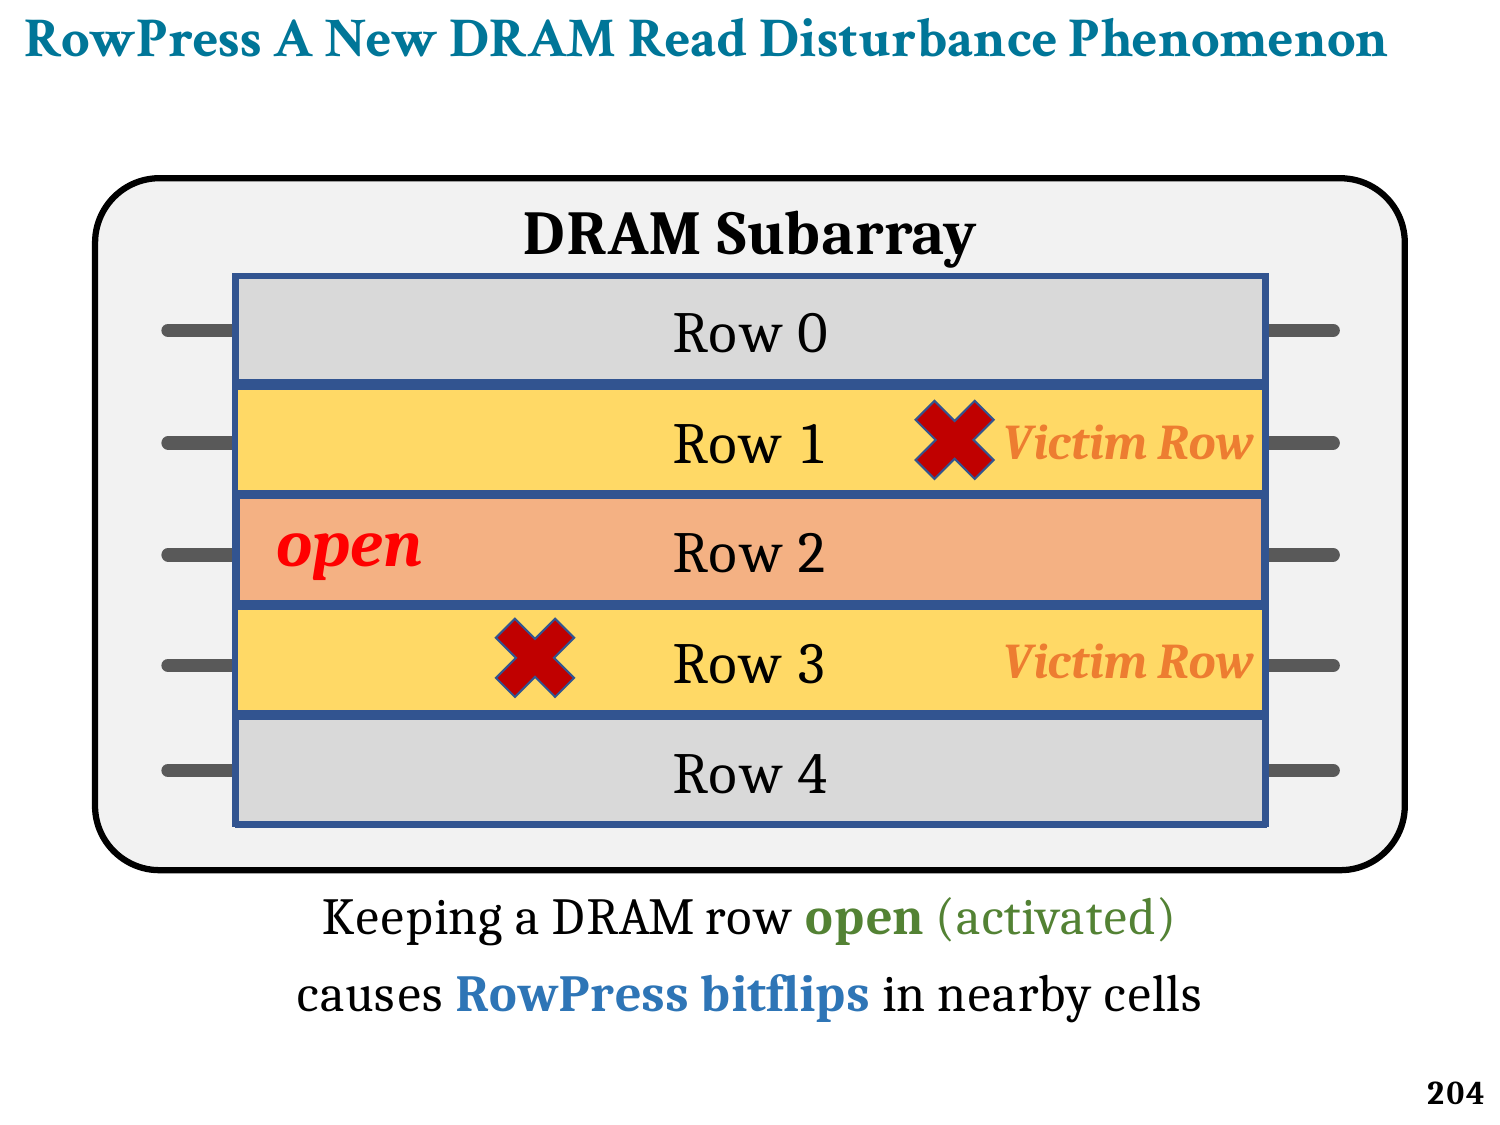

# RowPress A New DRAM Read Disturbance Phenomenon

DRAM Subarray
Row 0

Row 1
Row 2
open
Row 3
Row 1
Row 1
Row 2
open
Row 3
Victim Row
Aggressor Row
Victim Row
Row 2
closed
Row 2
Row 2
open
Aggressor Row

Row 3
Row 2
closed
Row 4

Keeping a DRAM row open (activated)
causes RowPress bitflips in nearby cells
204